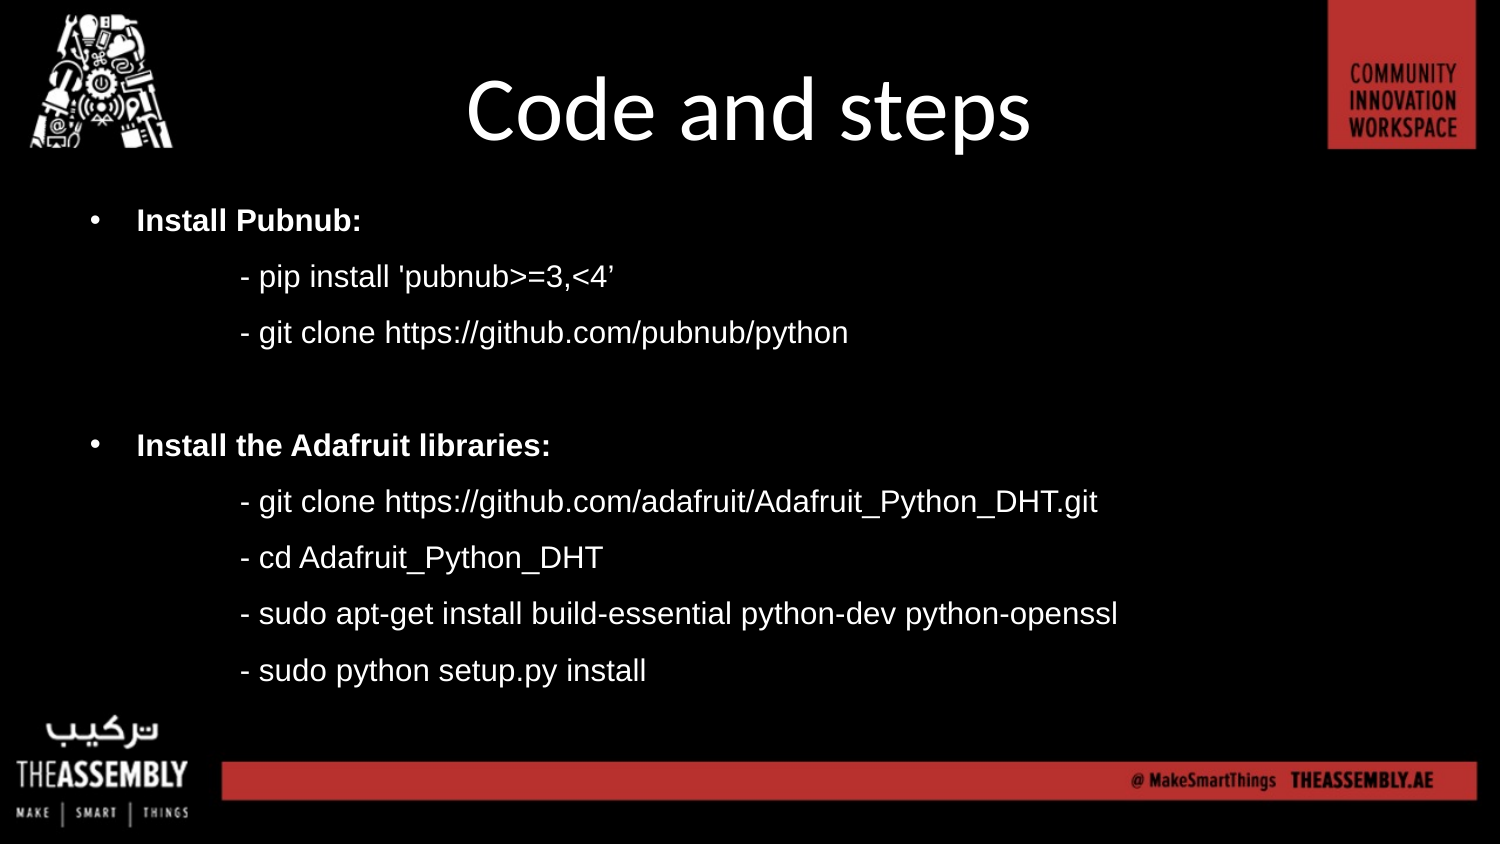

Code and steps
Install Pubnub:
	- pip install 'pubnub>=3,<4’
	- git clone https://github.com/pubnub/python

Install the Adafruit libraries:
	- git clone https://github.com/adafruit/Adafruit_Python_DHT.git
	- cd Adafruit_Python_DHT
	- sudo apt-get install build-essential python-dev python-openssl
	- sudo python setup.py install